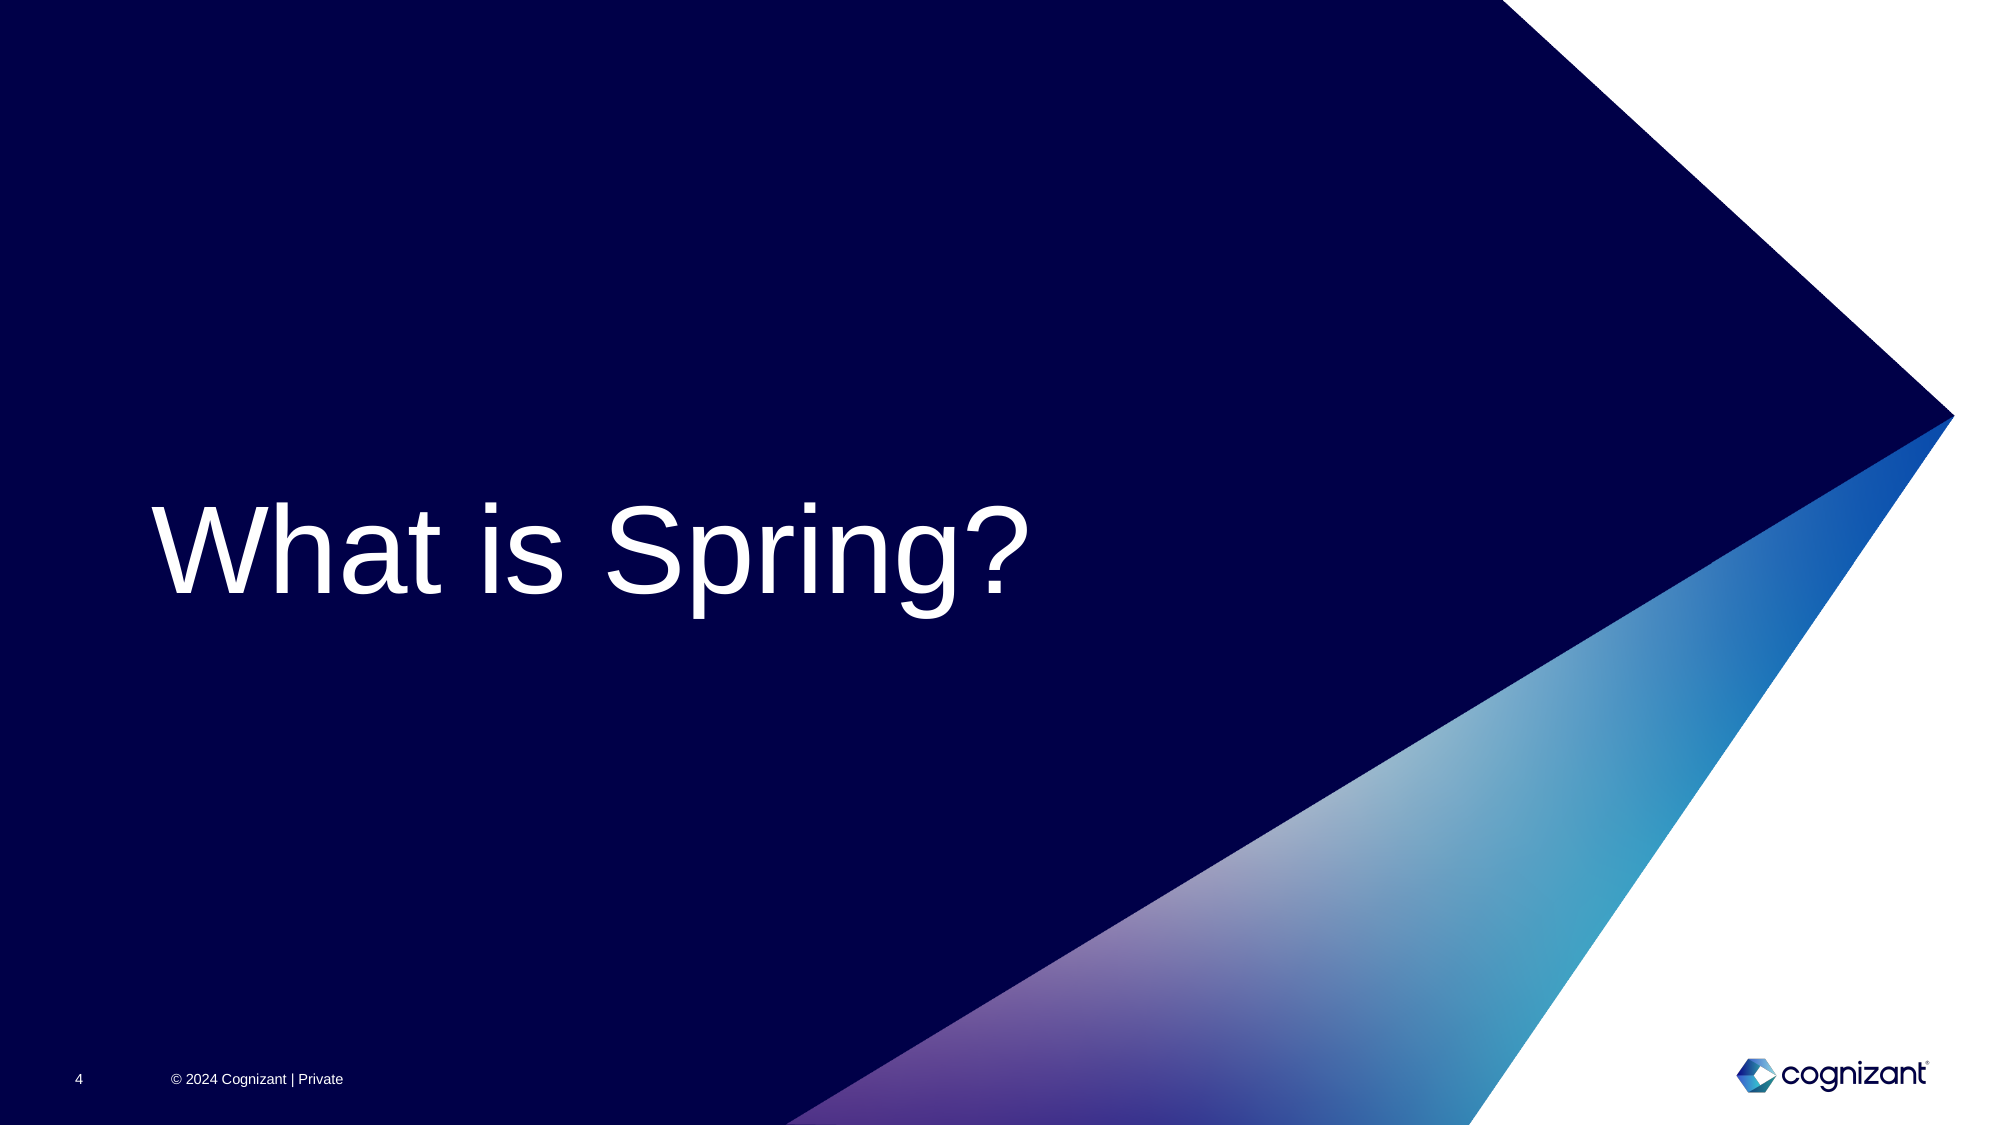

# What is Spring?
© 2024 Cognizant | Private
4